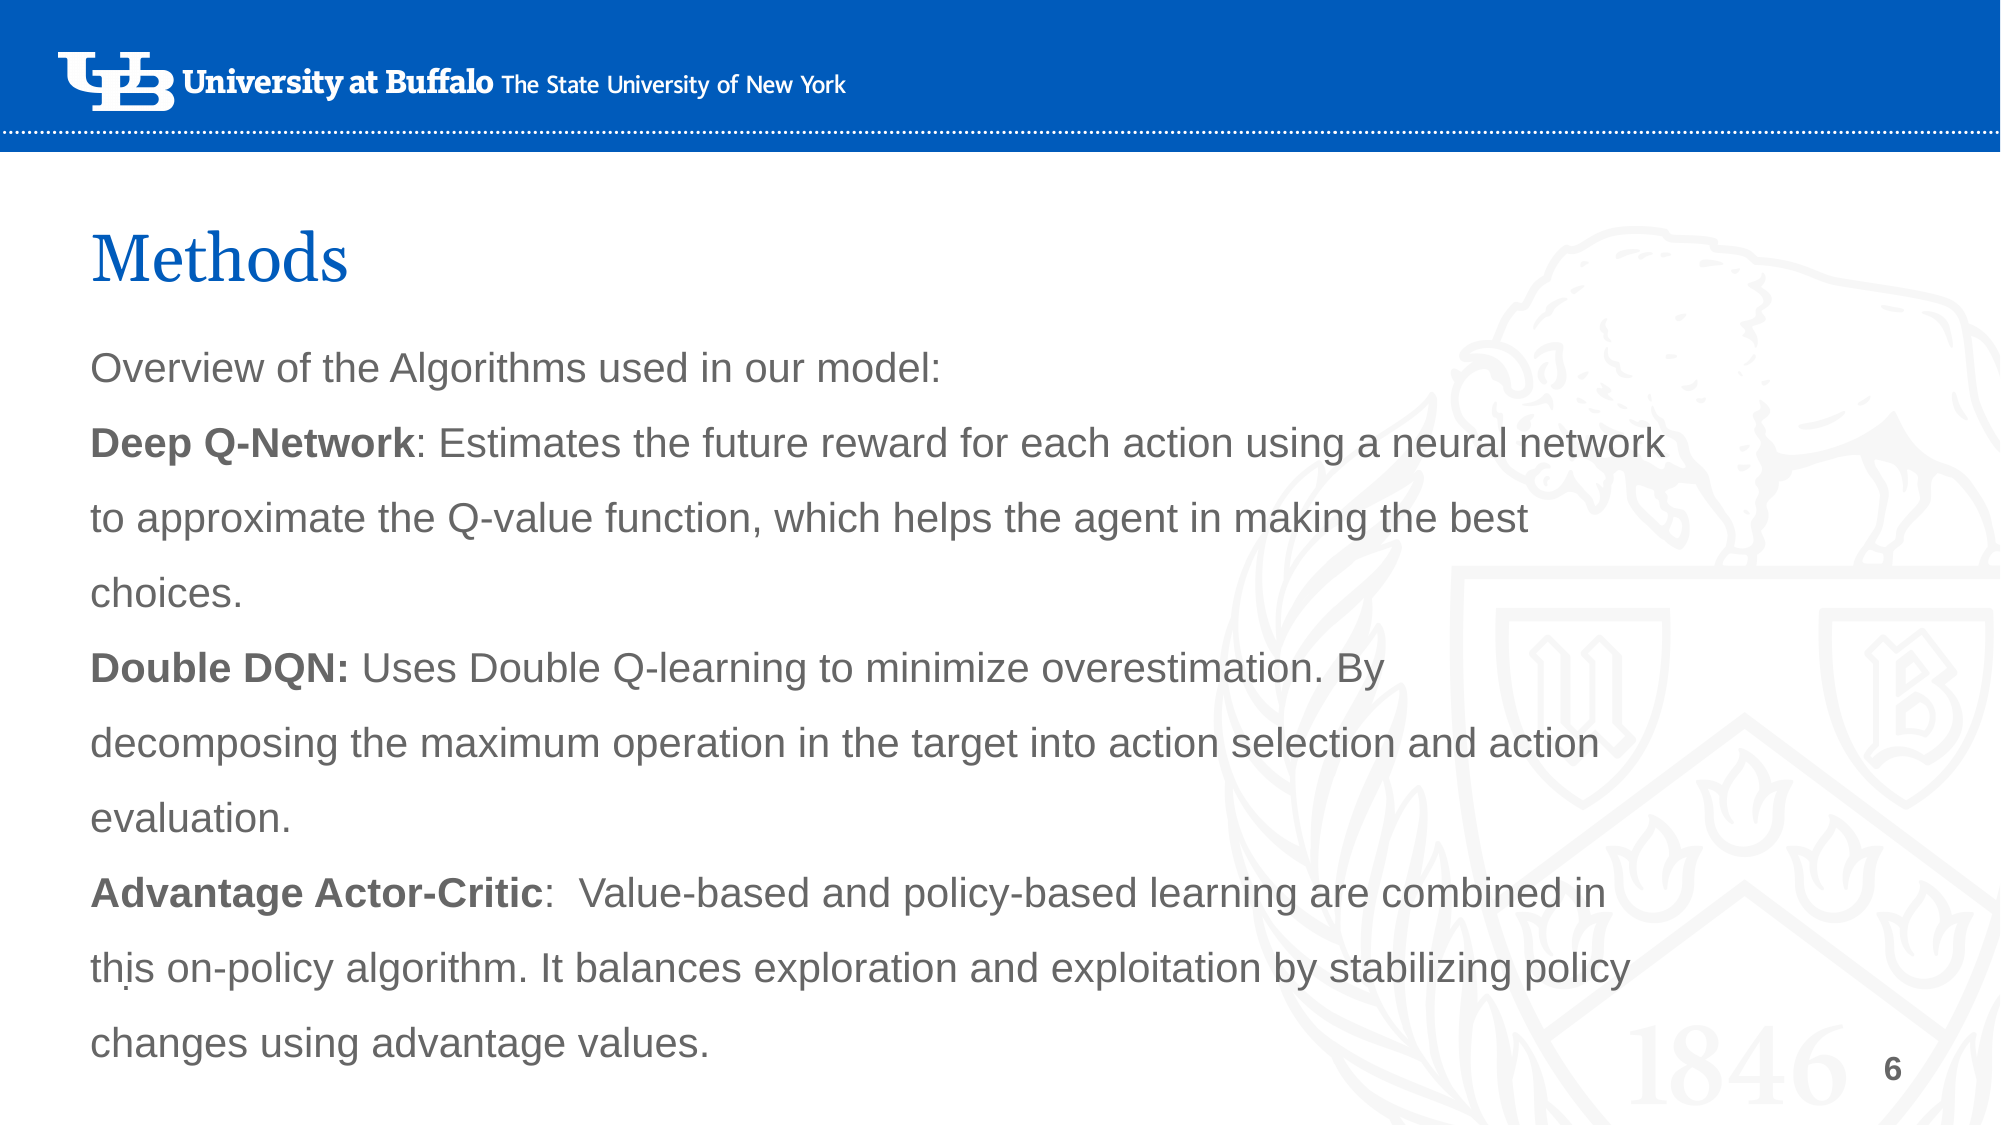

# Methods
Overview of the Algorithms used in our model:
Deep Q-Network: Estimates the future reward for each action using a neural network to approximate the Q-value function, which helps the agent in making the best choices.
Double DQN: Uses Double Q-learning to minimize overestimation. By decomposing the maximum operation in the target into action selection and action evaluation.
Advantage Actor-Critic:  Value-based and policy-based learning are combined in this on-policy algorithm. It balances exploration and exploitation by stabilizing policy changes using advantage values.

.
6